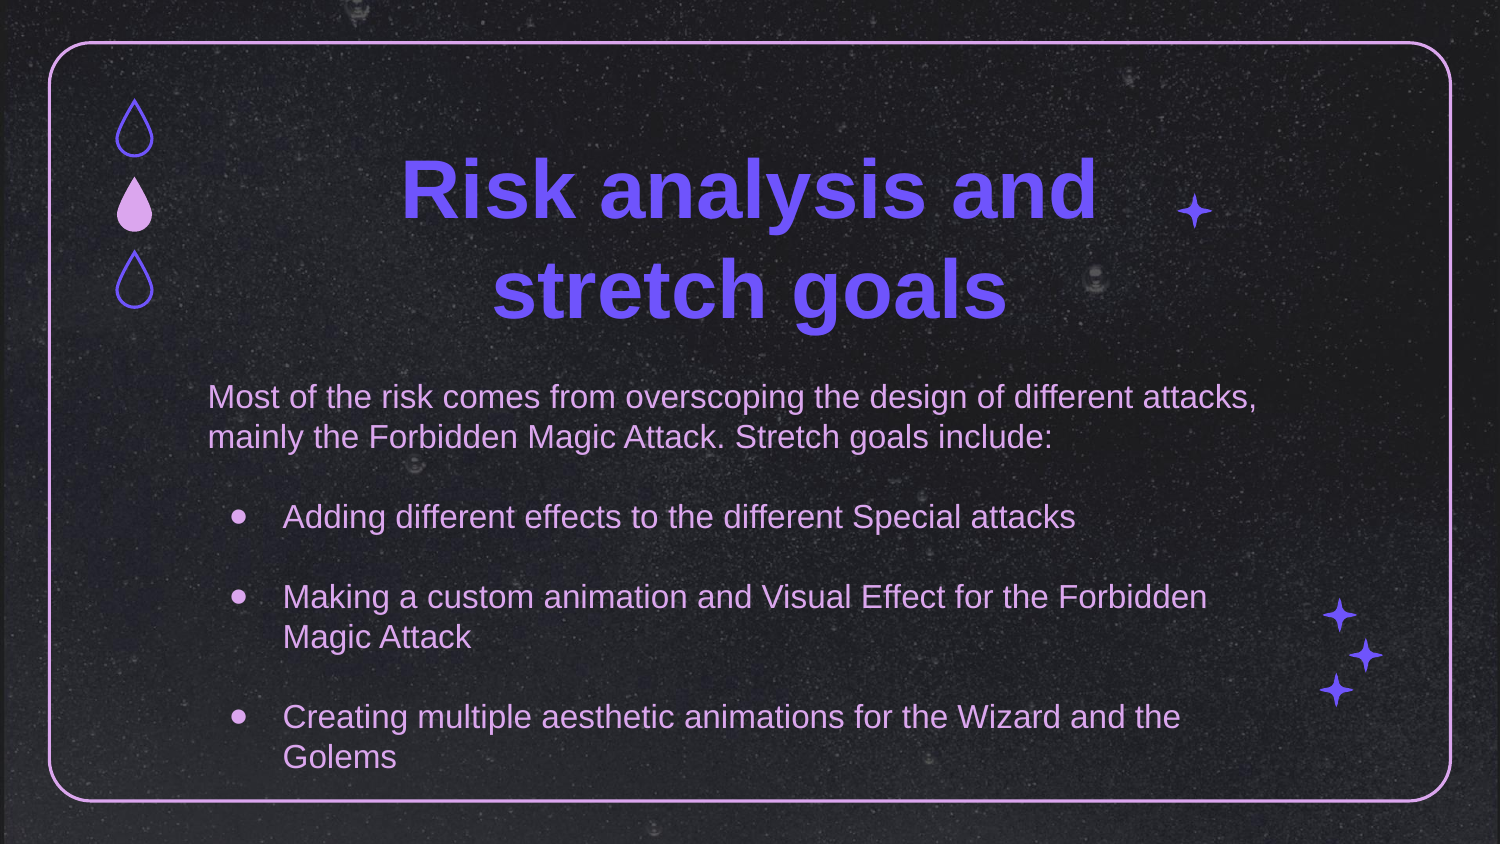

# Risk analysis and stretch goals

Most of the risk comes from overscoping the design of different attacks, mainly the Forbidden Magic Attack. Stretch goals include:

Adding different effects to the different Special attacks

Making a custom animation and Visual Effect for the Forbidden Magic Attack

Creating multiple aesthetic animations for the Wizard and the Golems